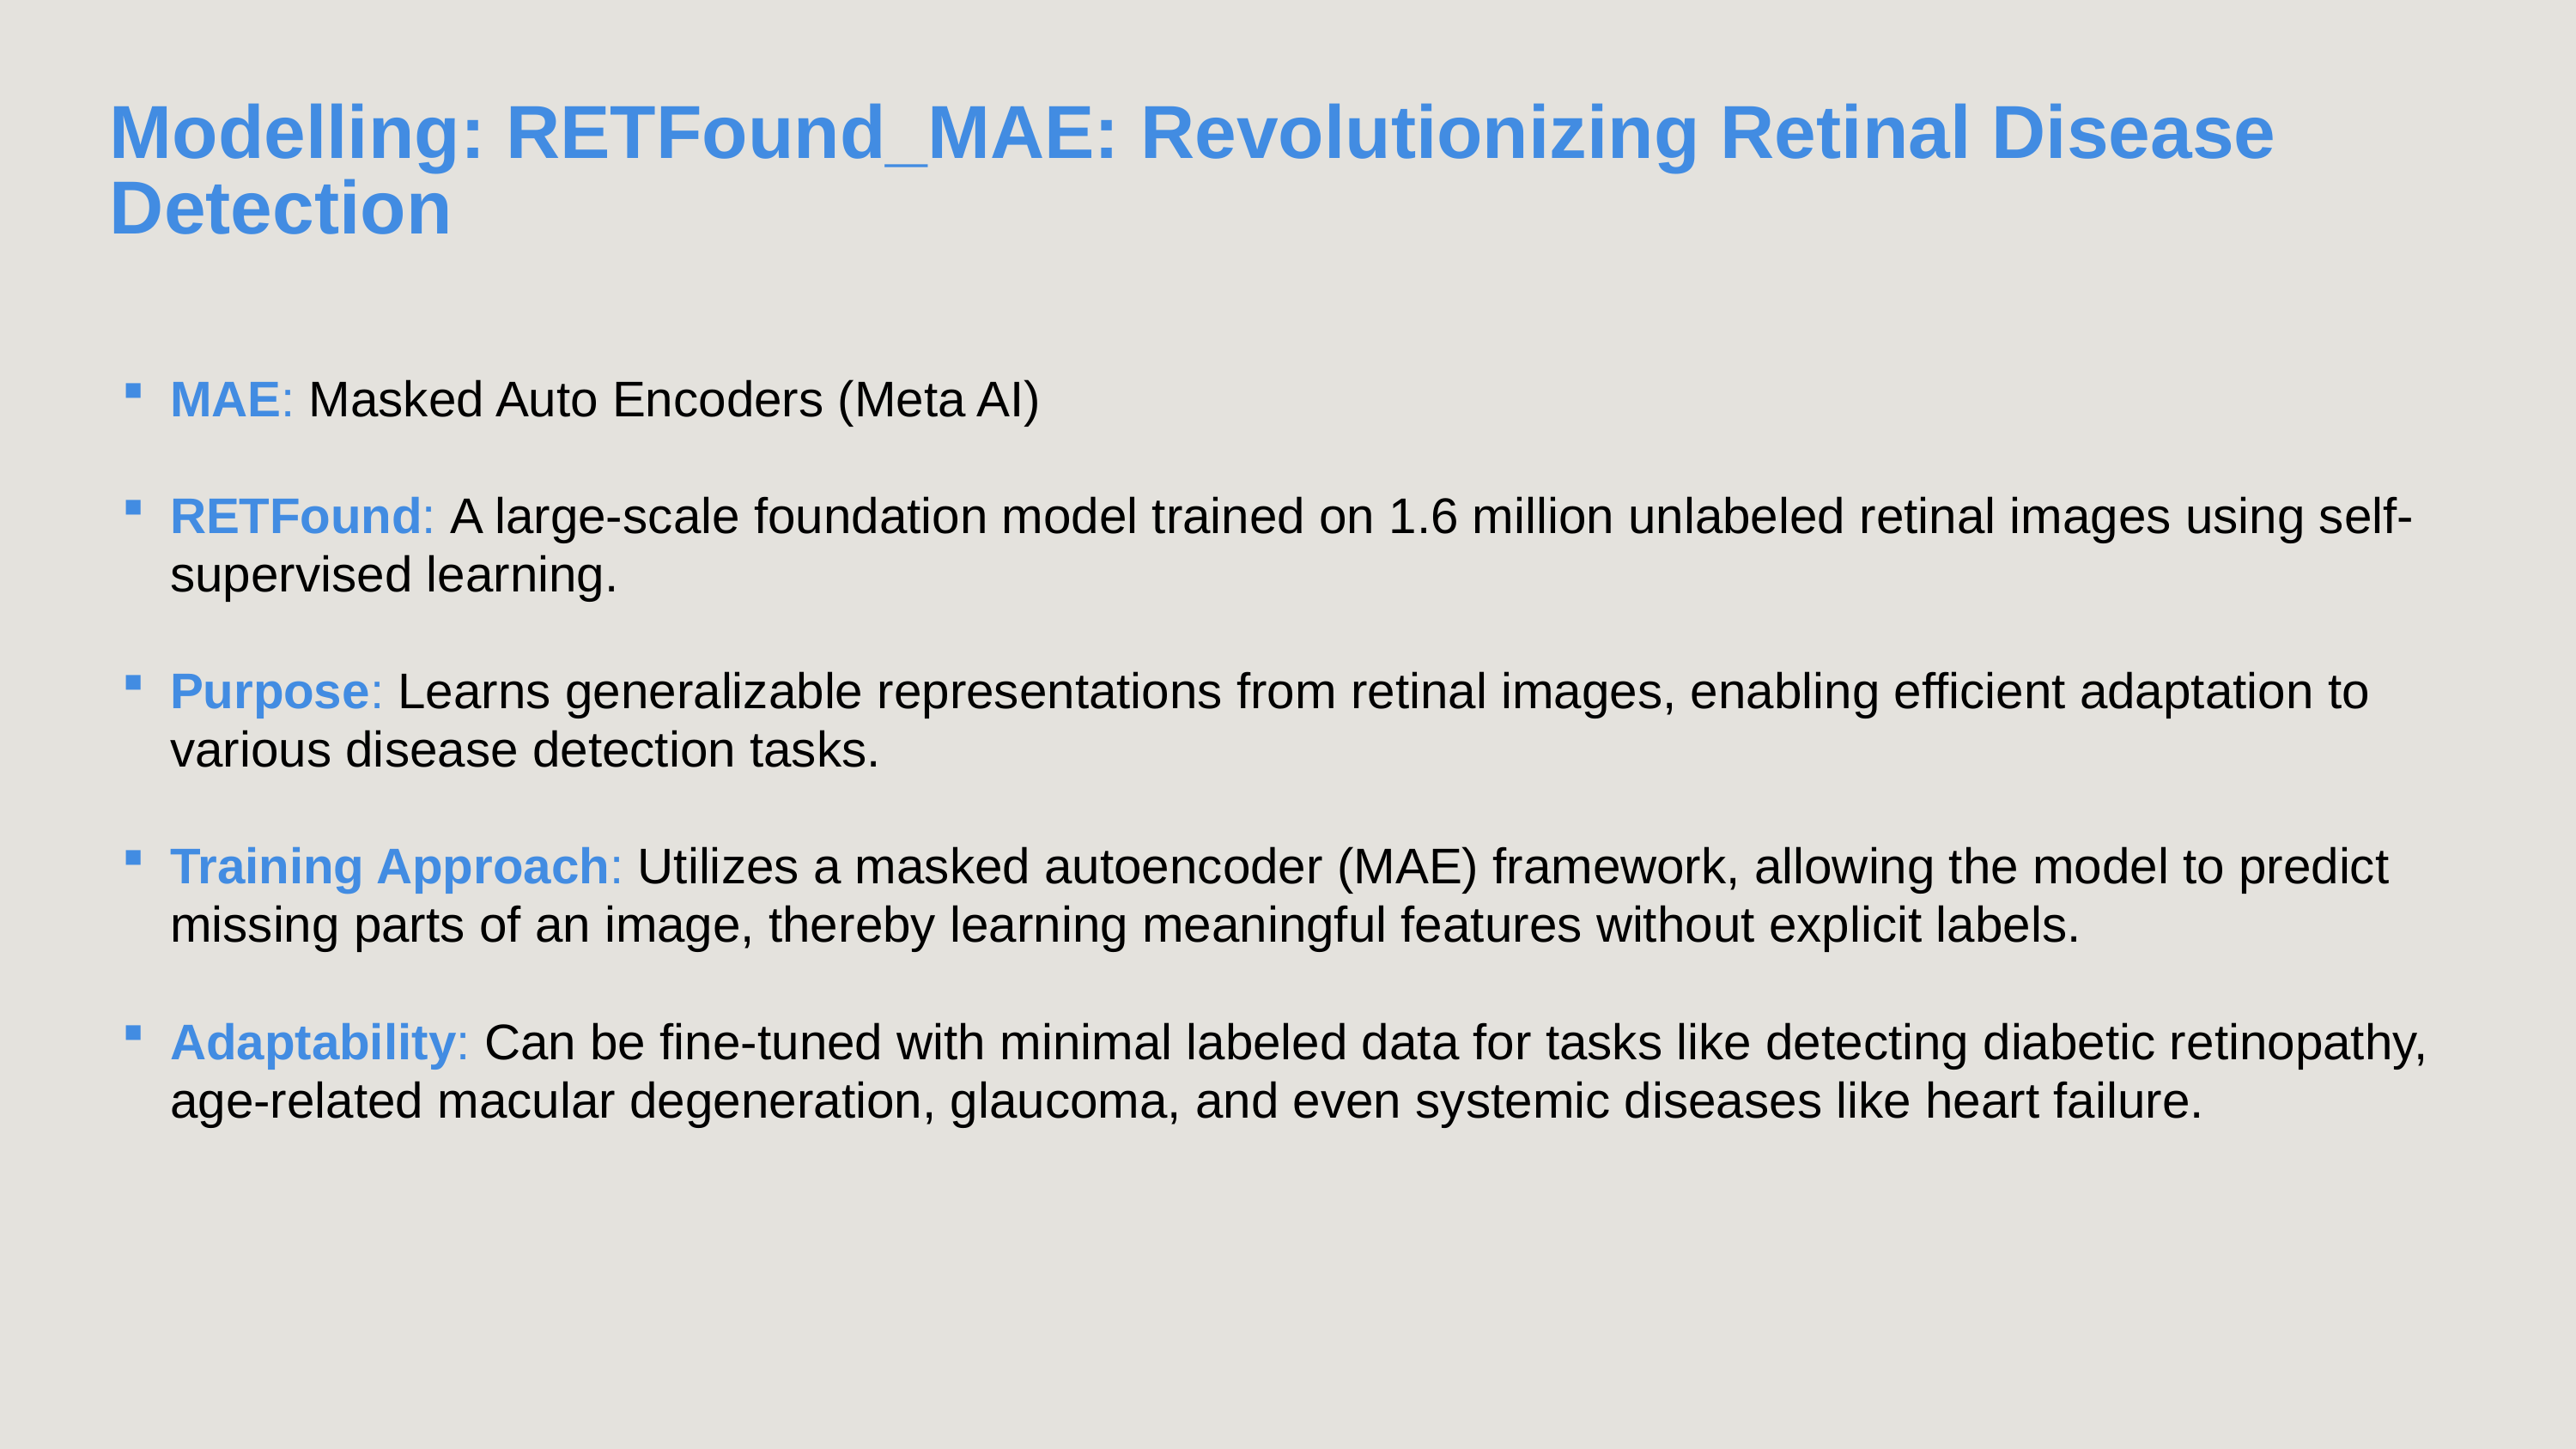

Modelling: RETFound_MAE: Revolutionizing Retinal Disease Detection
MAE: Masked Auto Encoders (Meta AI)

RETFound: A large-scale foundation model trained on 1.6 million unlabeled retinal images using self-supervised learning.

Purpose: Learns generalizable representations from retinal images, enabling efficient adaptation to various disease detection tasks.

Training Approach: Utilizes a masked autoencoder (MAE) framework, allowing the model to predict missing parts of an image, thereby learning meaningful features without explicit labels.

Adaptability: Can be fine-tuned with minimal labeled data for tasks like detecting diabetic retinopathy, age-related macular degeneration, glaucoma, and even systemic diseases like heart failure.